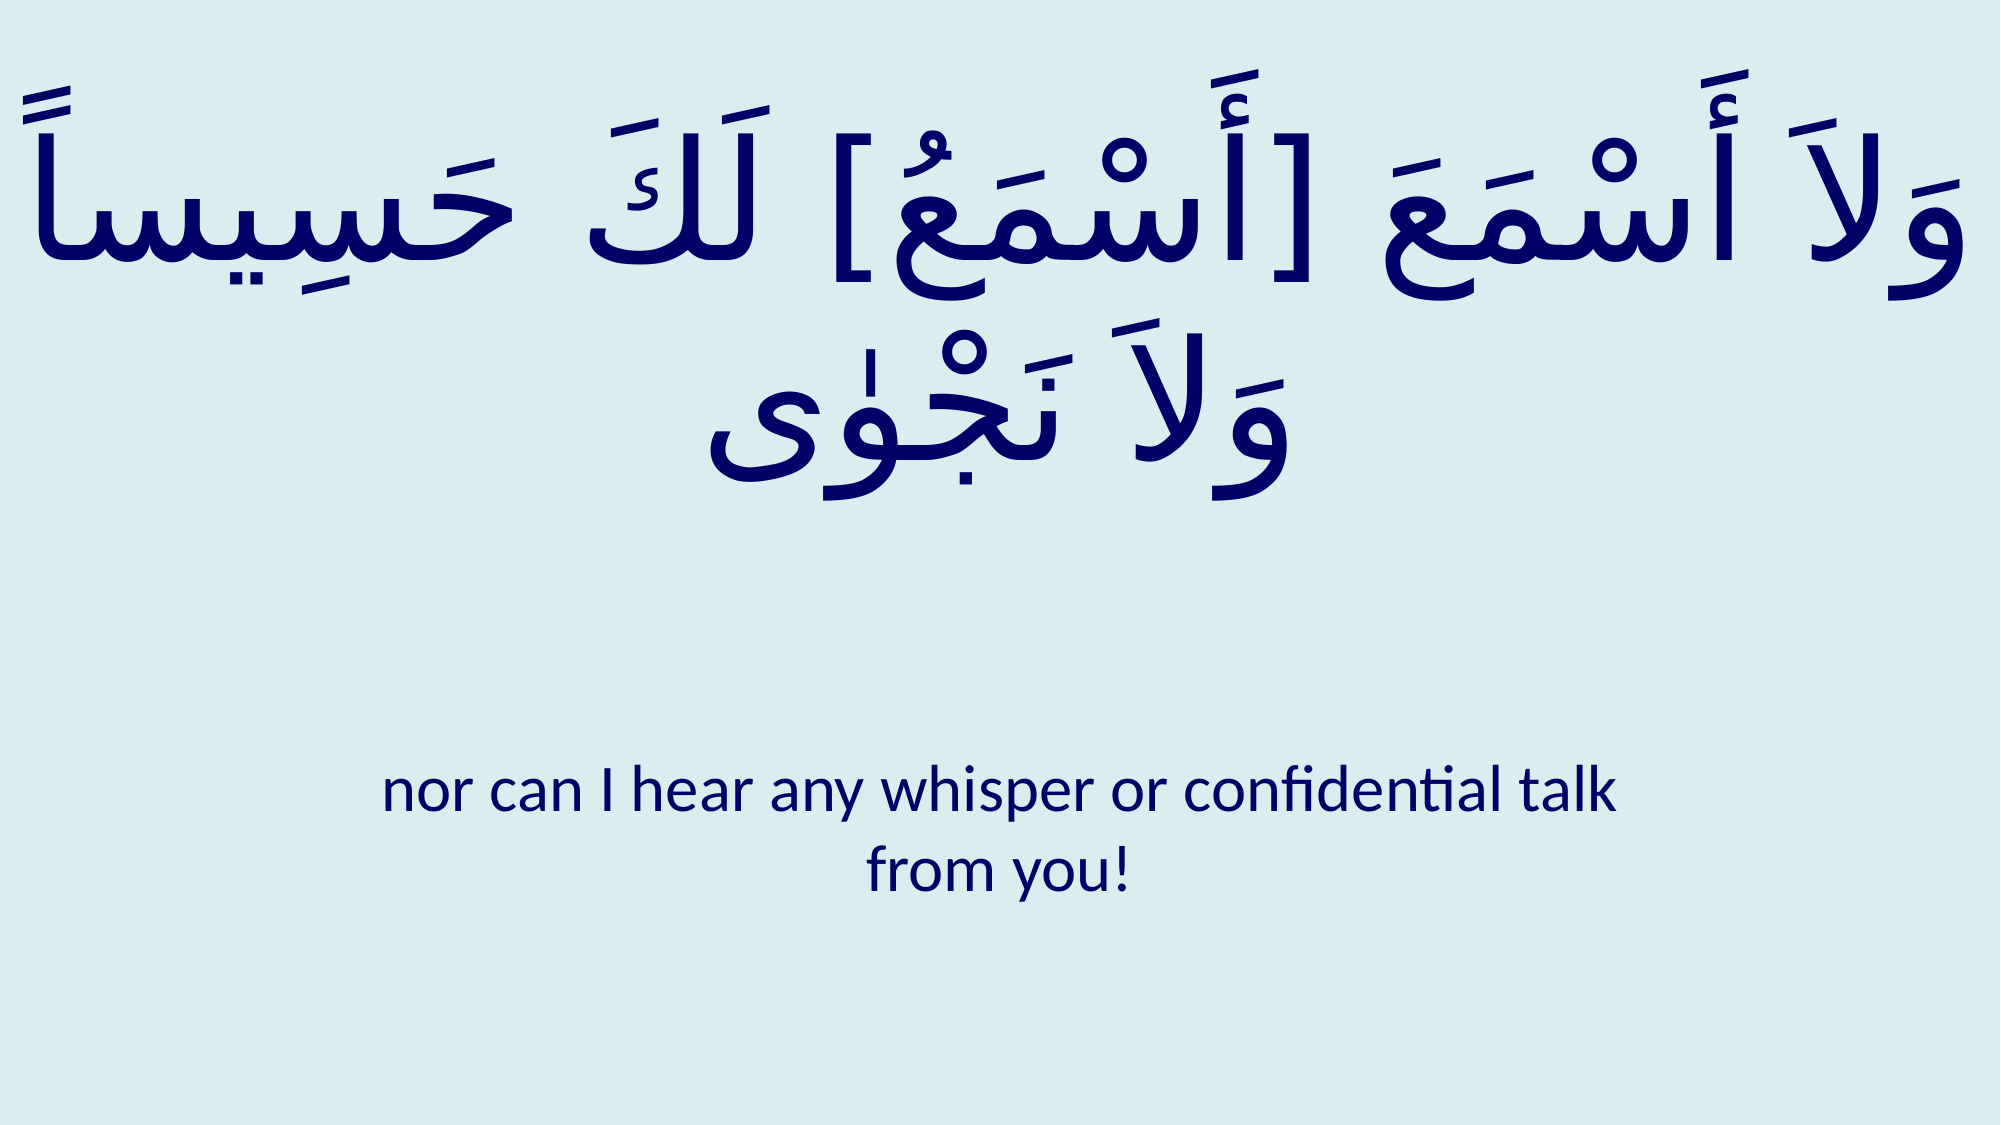

# وَلاَ أَسْمَعَ [أَسْمَعُ‏] لَكَ حَسِيساً وَلاَ نَجْوٰى
nor can I hear any whisper or confidential talk from you!